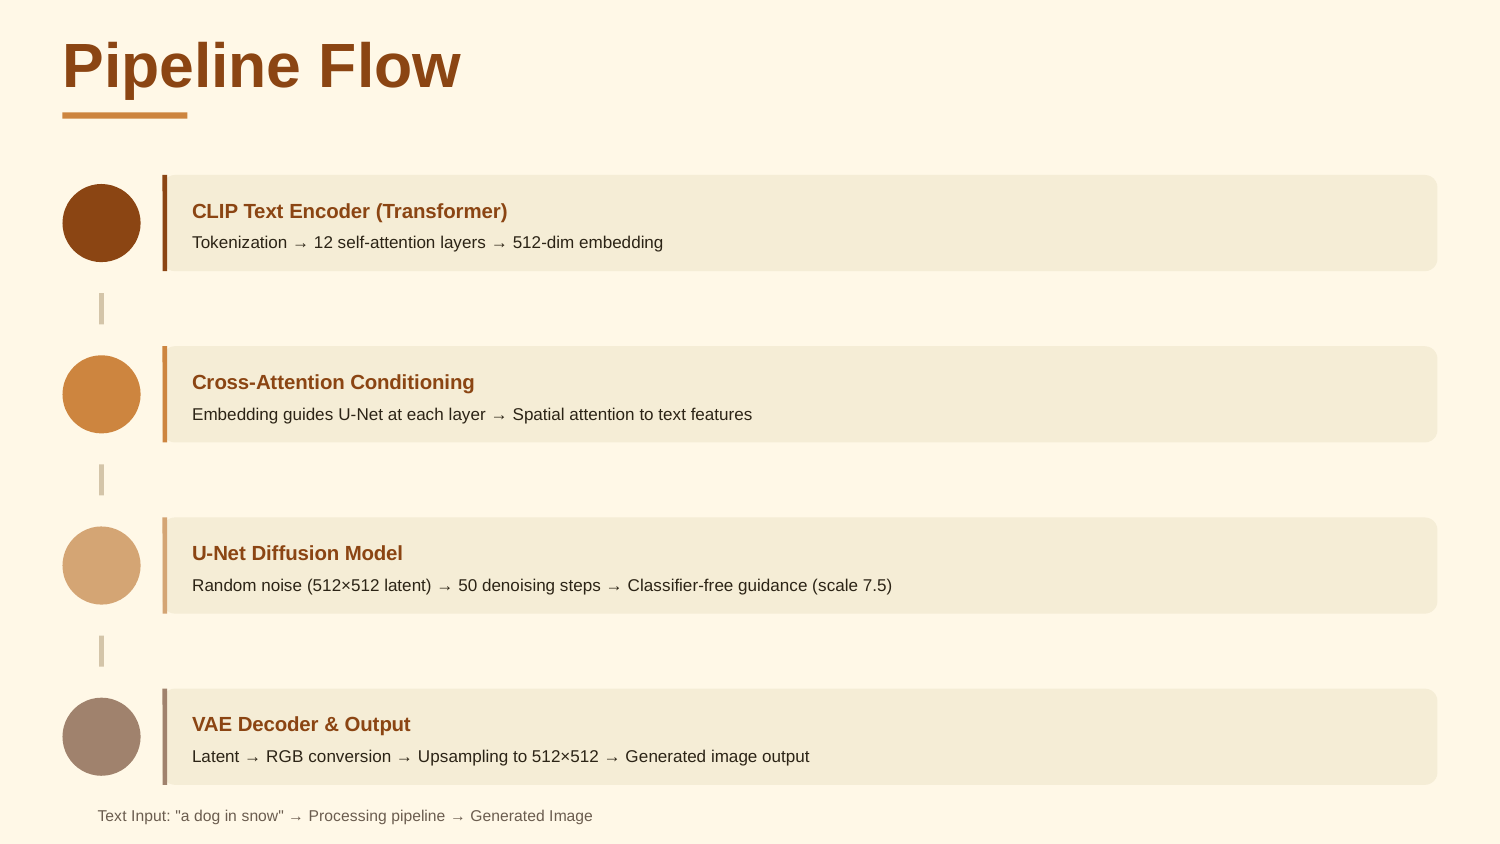

Pipeline Flow

CLIP Text Encoder (Transformer)
Tokenization → 12 self-attention layers → 512-dim embedding

Cross-Attention Conditioning
Embedding guides U-Net at each layer → Spatial attention to text features

U-Net Diffusion Model
Random noise (512×512 latent) → 50 denoising steps → Classifier-free guidance (scale 7.5)

VAE Decoder & Output
Latent → RGB conversion → Upsampling to 512×512 → Generated image output
Text Input: "a dog in snow" → Processing pipeline → Generated Image